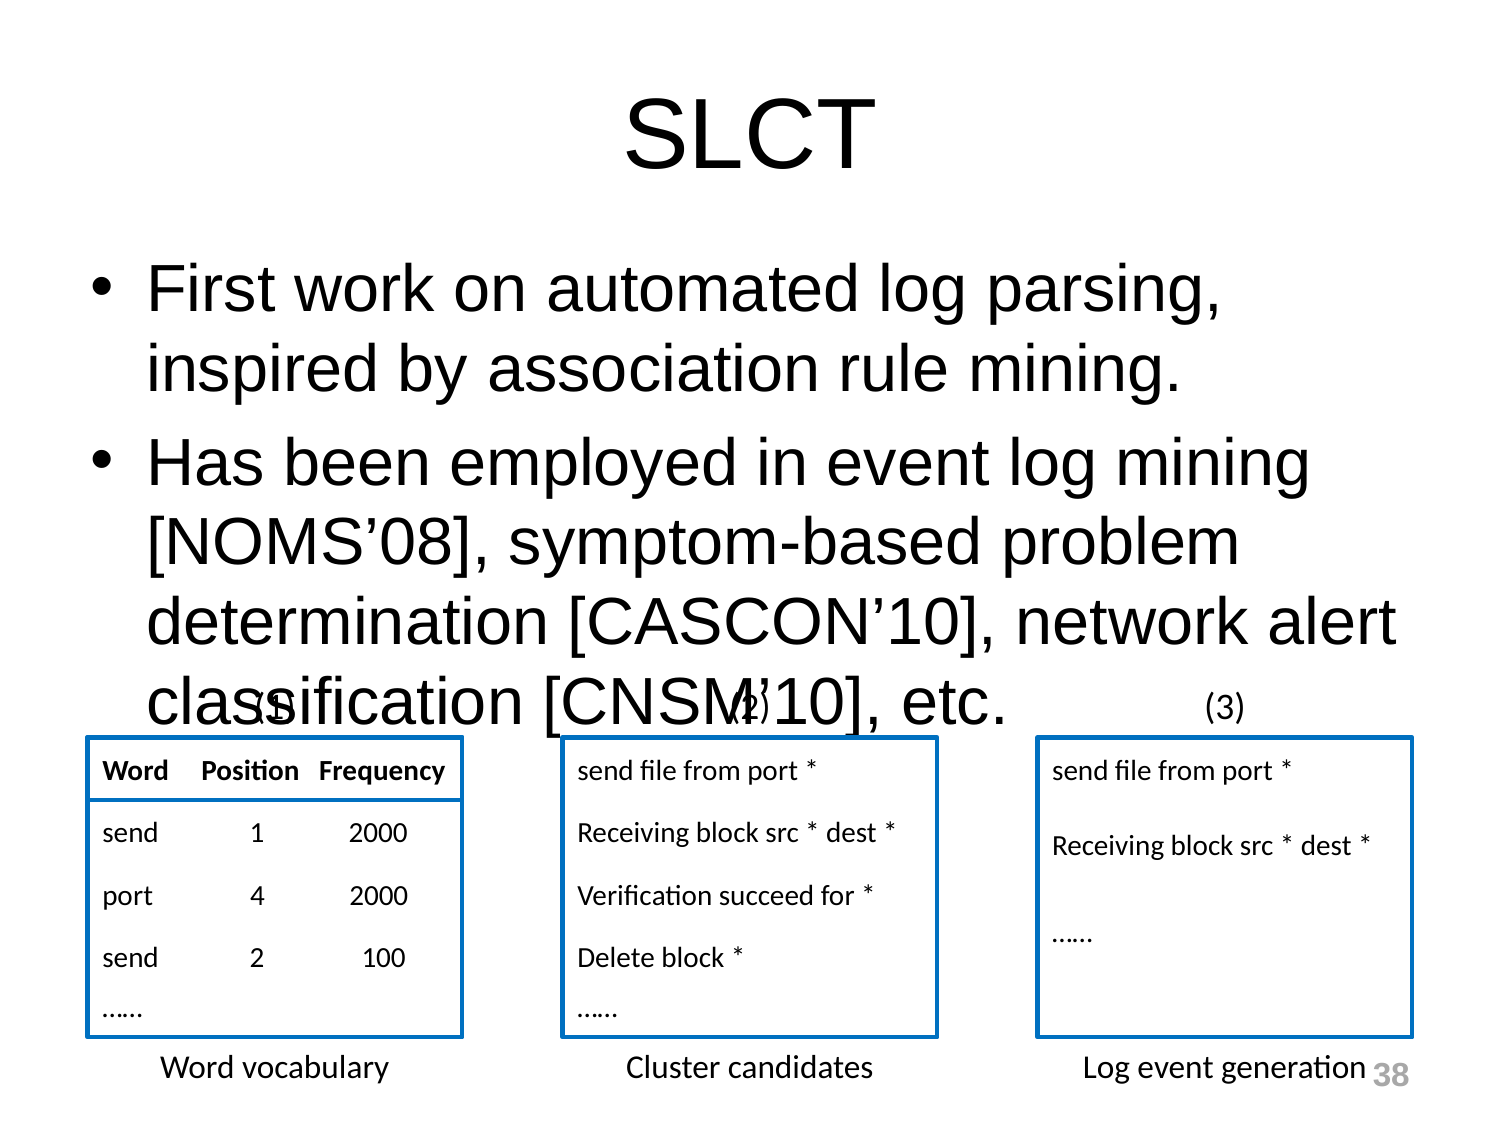

# SLCT
First work on automated log parsing, inspired by association rule mining.
Has been employed in event log mining [NOMS’08], symptom-based problem determination [CASCON’10], network alert classification [CNSM’10], etc.

(1)

Word     Position   Frequency
send              1             2000
port               4             2000
send              2               100
……
Word vocabulary
(2)

send file from port *
Receiving block src * dest *
Verification succeed for *
Delete block *
……
Cluster candidates
(3)

send file from port *
Receiving block src * dest *
……
Log event generation
38